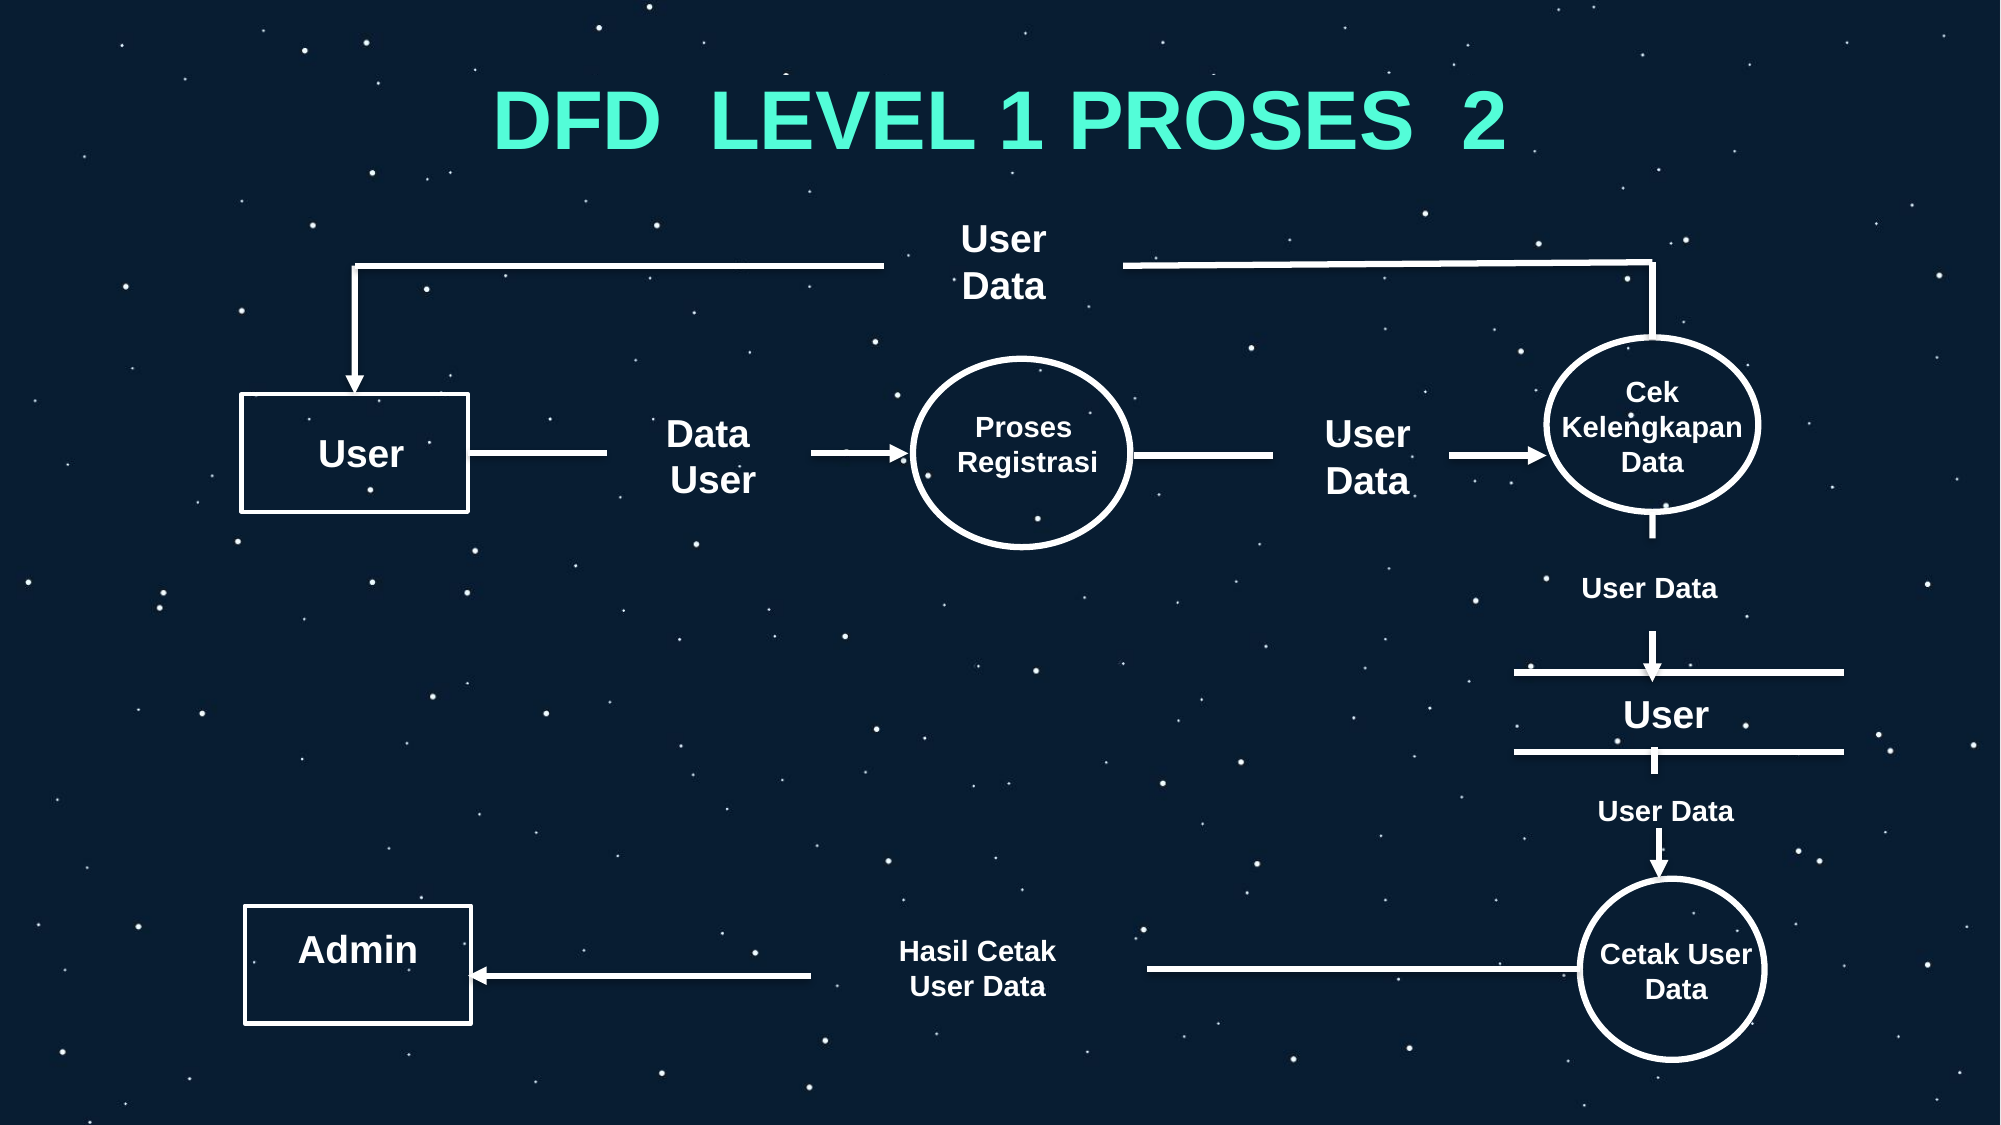

# DFD  LEVEL 1 PROSES  2
User
Data

Cek
Kelengkapan
Data

Data
User
Proses
Registrasi
User
Data
User
User Data
User
User Data

Admin
Hasil Cetak
User Data
Cetak User
Data